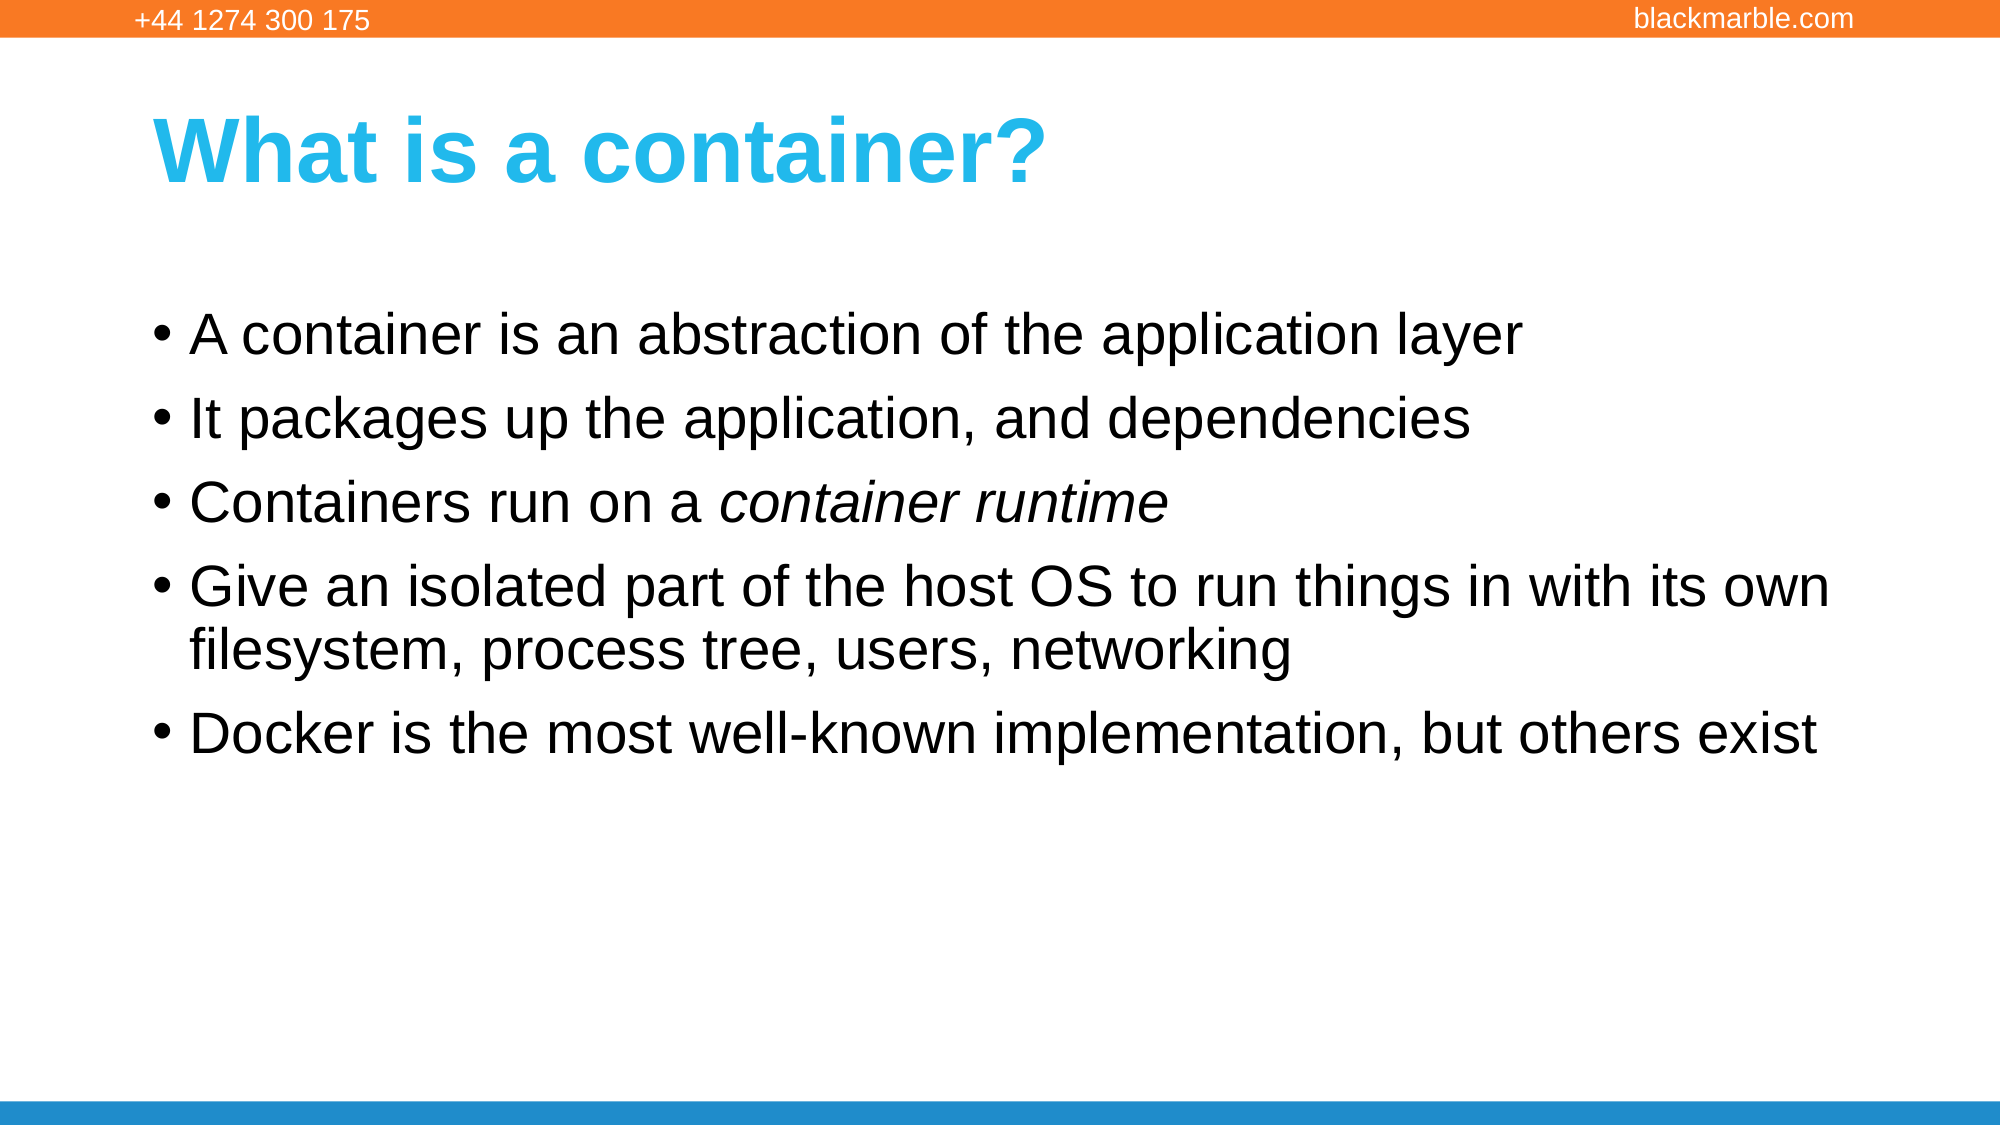

# What is a container?
A container is an abstraction of the application layer
It packages up the application, and dependencies
Containers run on a container runtime
Give an isolated part of the host OS to run things in with its own filesystem, process tree, users, networking
Docker is the most well-known implementation, but others exist